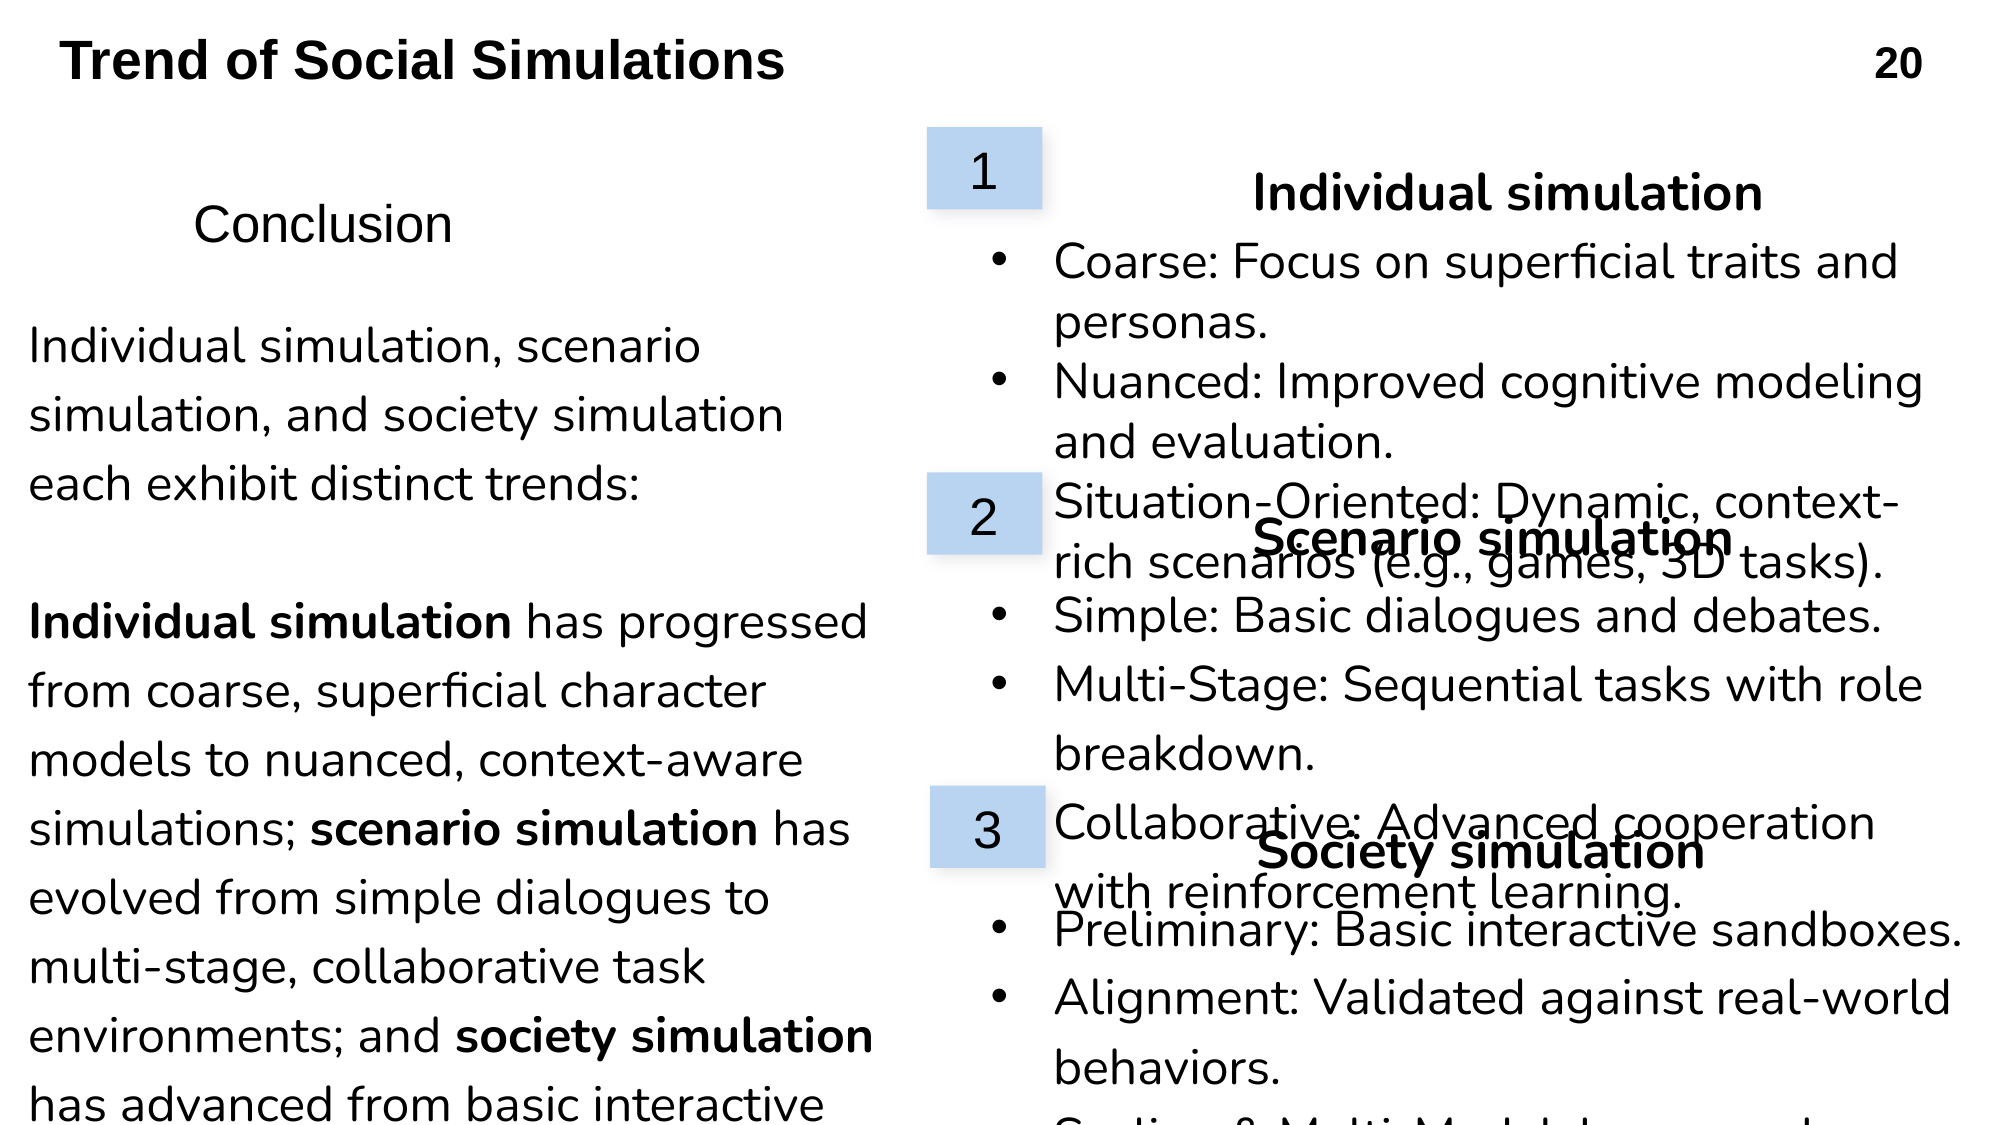

# Trend of Social Simulations
20
1
Individual simulation
Conclusion
Coarse: Focus on superficial traits and personas.
Nuanced: Improved cognitive modeling and evaluation.
Situation-Oriented: Dynamic, context-rich scenarios (e.g., games, 3D tasks).
Individual simulation, scenario simulation, and society simulation each exhibit distinct trends:

Individual simulation has progressed from coarse, superficial character models to nuanced, context-aware simulations; scenario simulation has evolved from simple dialogues to multi-stage, collaborative task environments; and society simulation has advanced from basic interactive settings to models aligned with real-world behavior, further integrating multimodal data for richer, more realistic social systems.
2
Scenario simulation
Simple: Basic dialogues and debates.
Multi-Stage: Sequential tasks with role breakdown.
Collaborative: Advanced cooperation with reinforcement learning.
3
Society simulation
Preliminary: Basic interactive sandboxes.
Alignment: Validated against real-world behaviors.
Scaling & Multi-Modal: Large-scale simulations with vision, voice, etc.